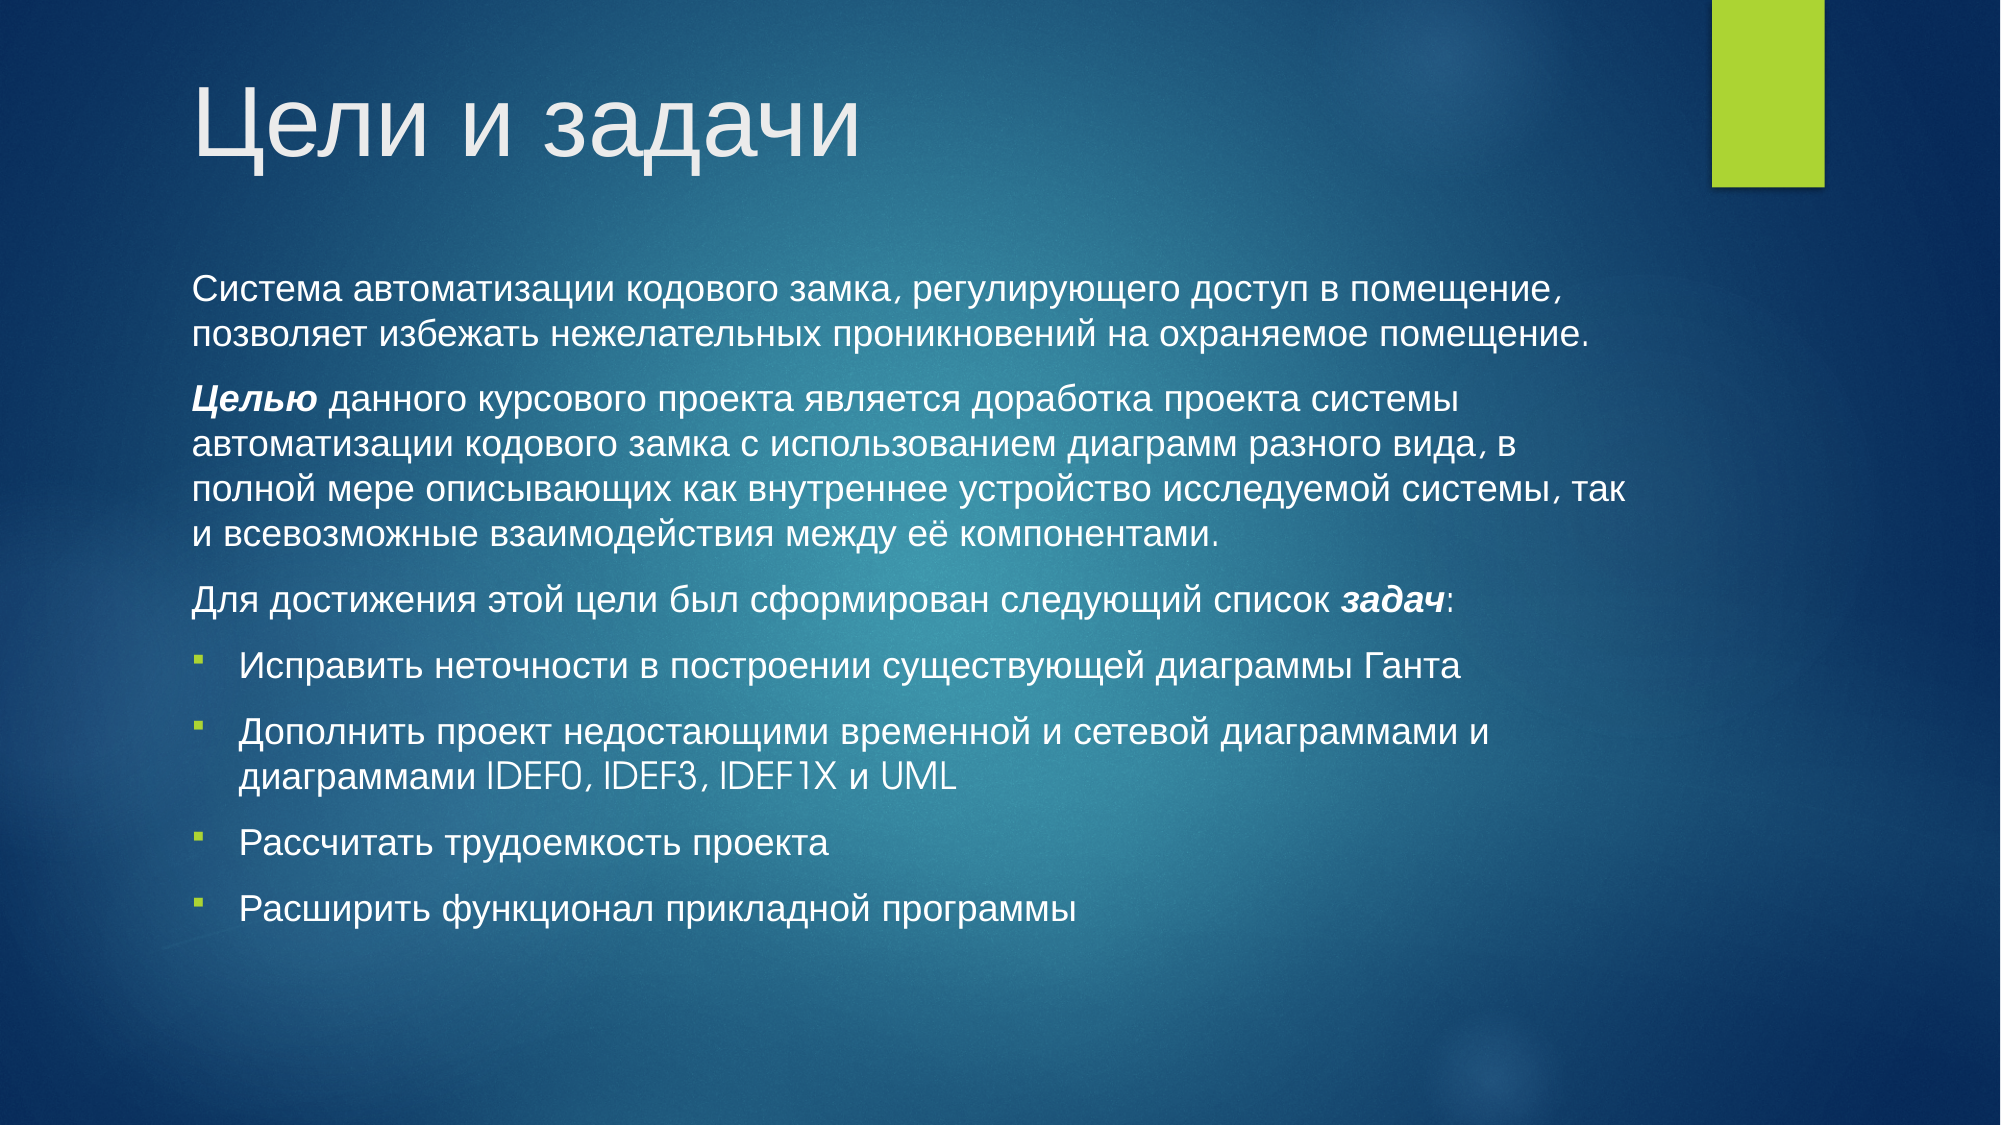

# Цели и задачи
Система автоматизации кодового замка, регулирующего доступ в помещение, позволяет избежать нежелательных проникновений на охраняемое помещение.
Целью данного курсового проекта является доработка проекта системы автоматизации кодового замка с использованием диаграмм разного вида, в полной мере описывающих как внутреннее устройство исследуемой системы, так и всевозможные взаимодействия между её компонентами.
Для достижения этой цели был сформирован следующий список задач:
Исправить неточности в построении существующей диаграммы Ганта
Дополнить проект недостающими временной и сетевой диаграммами и диаграммами IDEF0, IDEF3, IDEF1X и UML
Рассчитать трудоемкость проекта
Расширить функционал прикладной программы